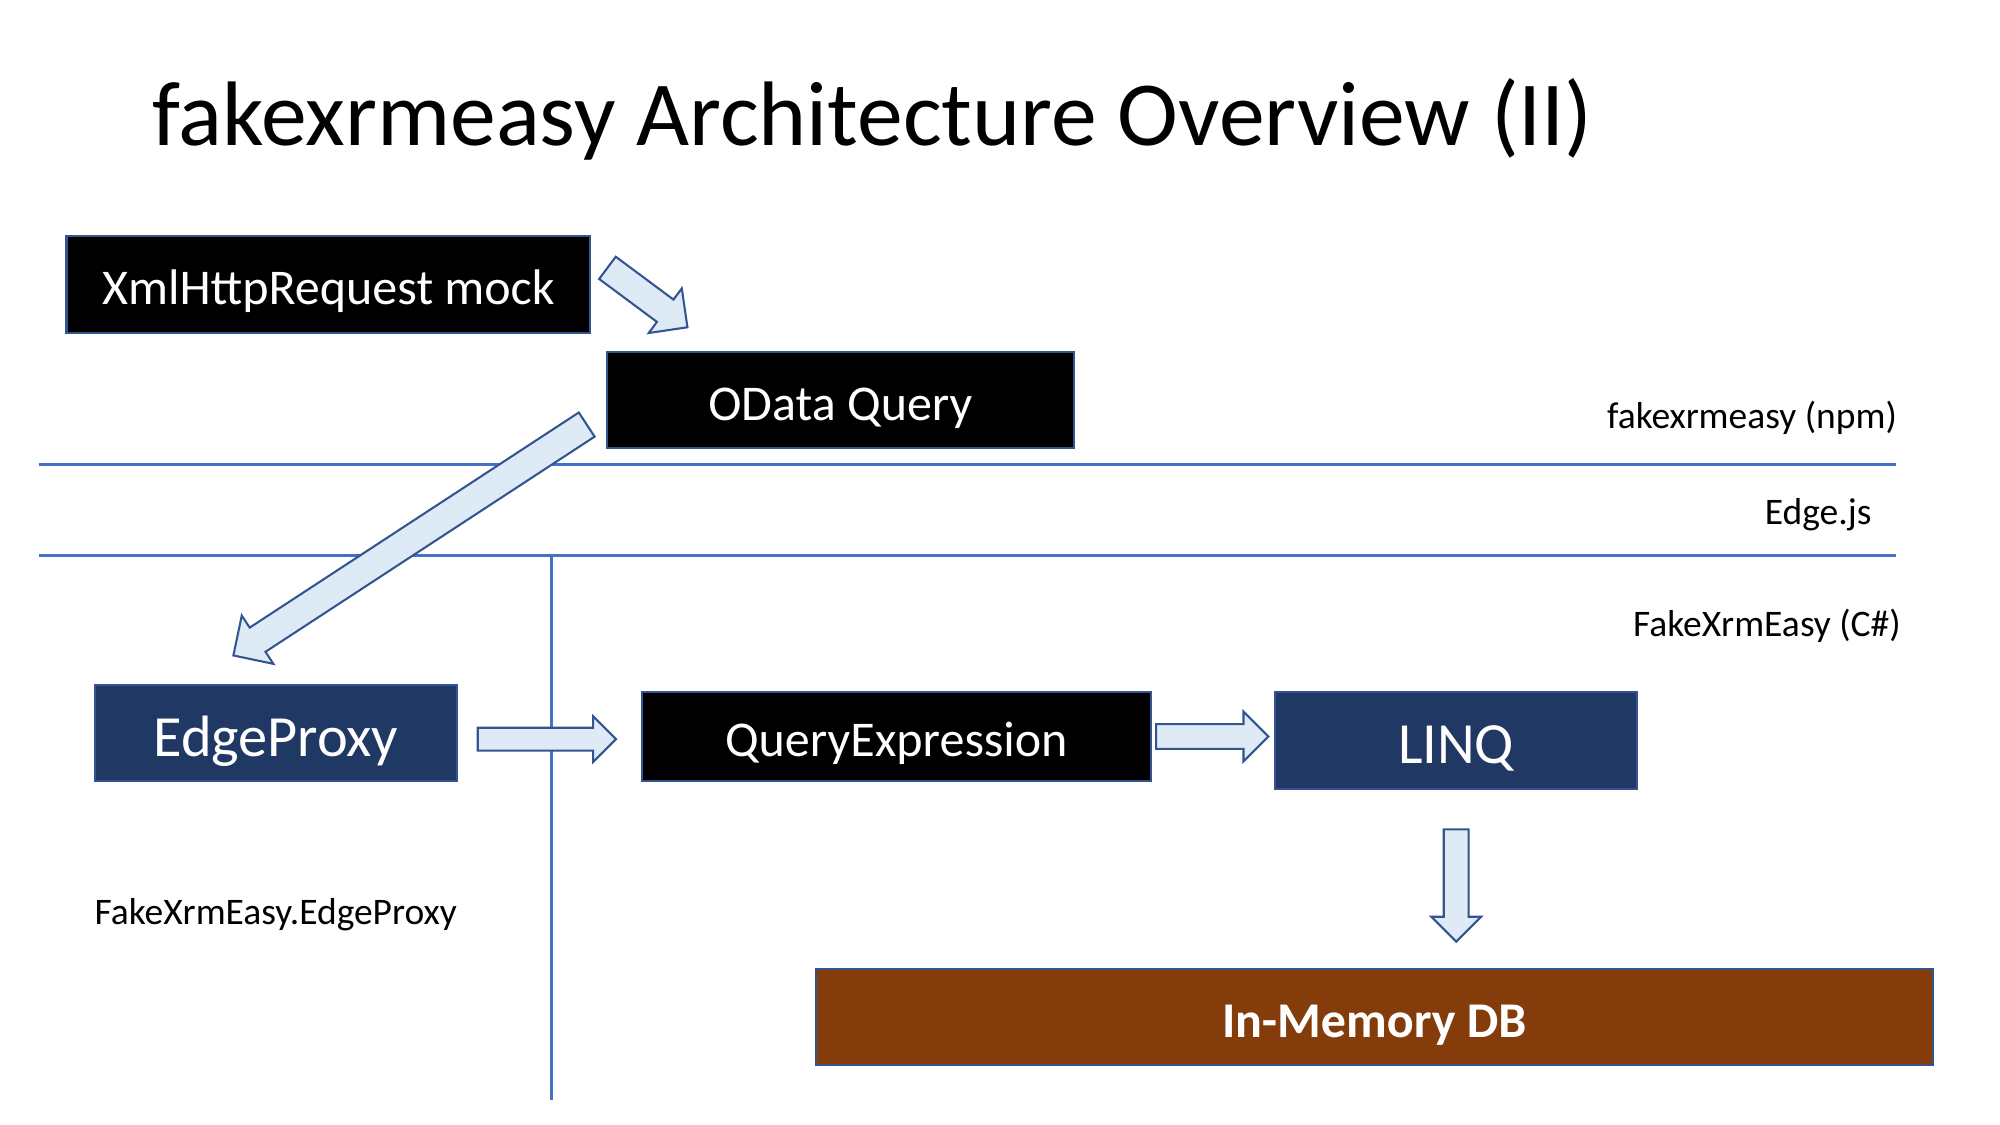

# fakexrmeasy Architecture Overview (II)
XmlHttpRequest mock

OData Query
fakexrmeasy (npm)
Edge.js
FakeXrmEasy (C#)

EdgeProxy
QueryExpression
LINQ

FakeXrmEasy.EdgeProxy
In-Memory DB